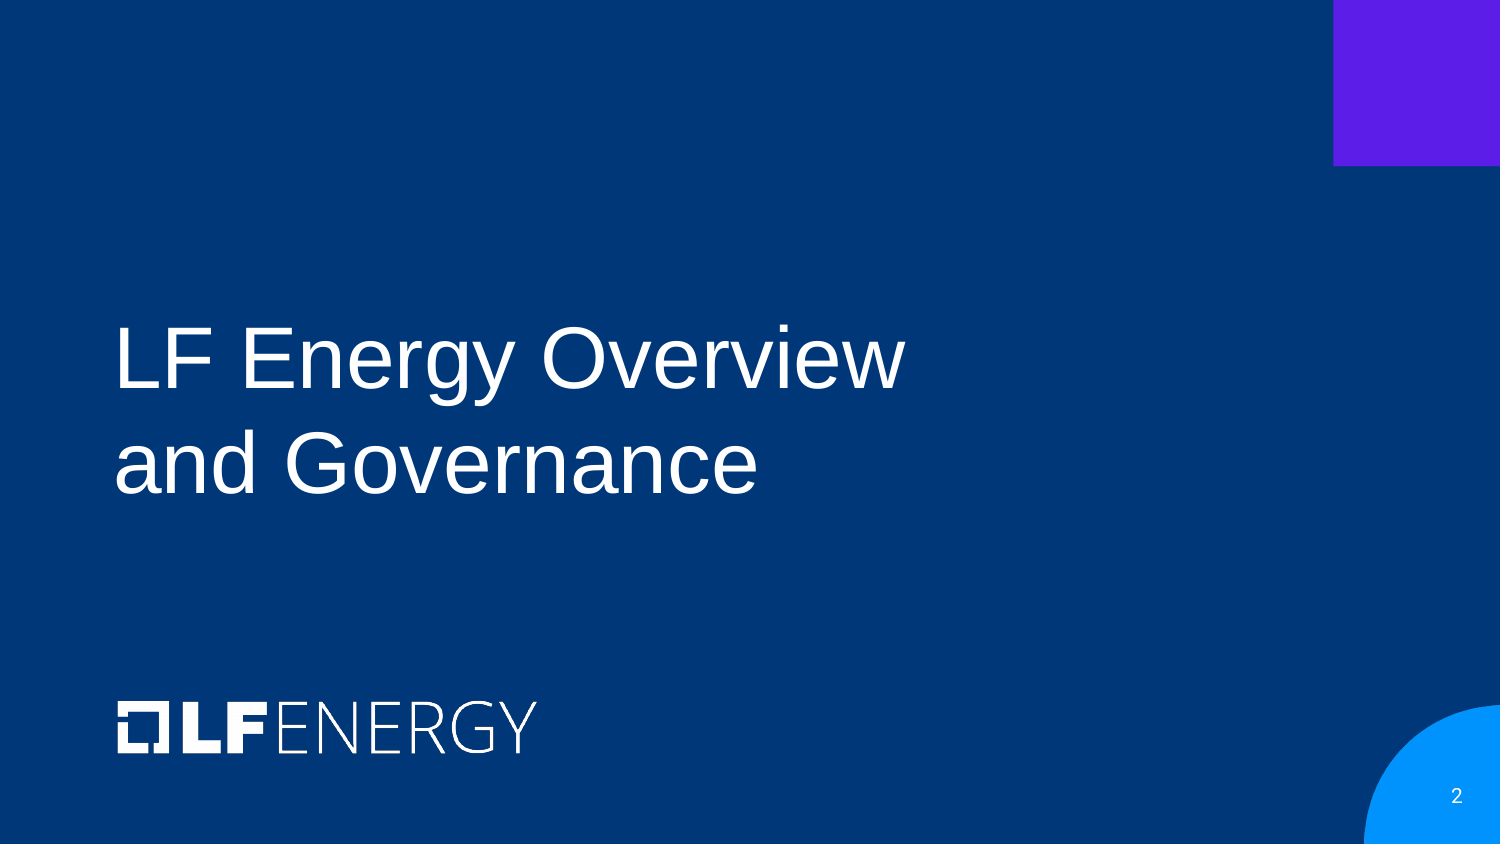

# LF Energy Overview and Governance
2